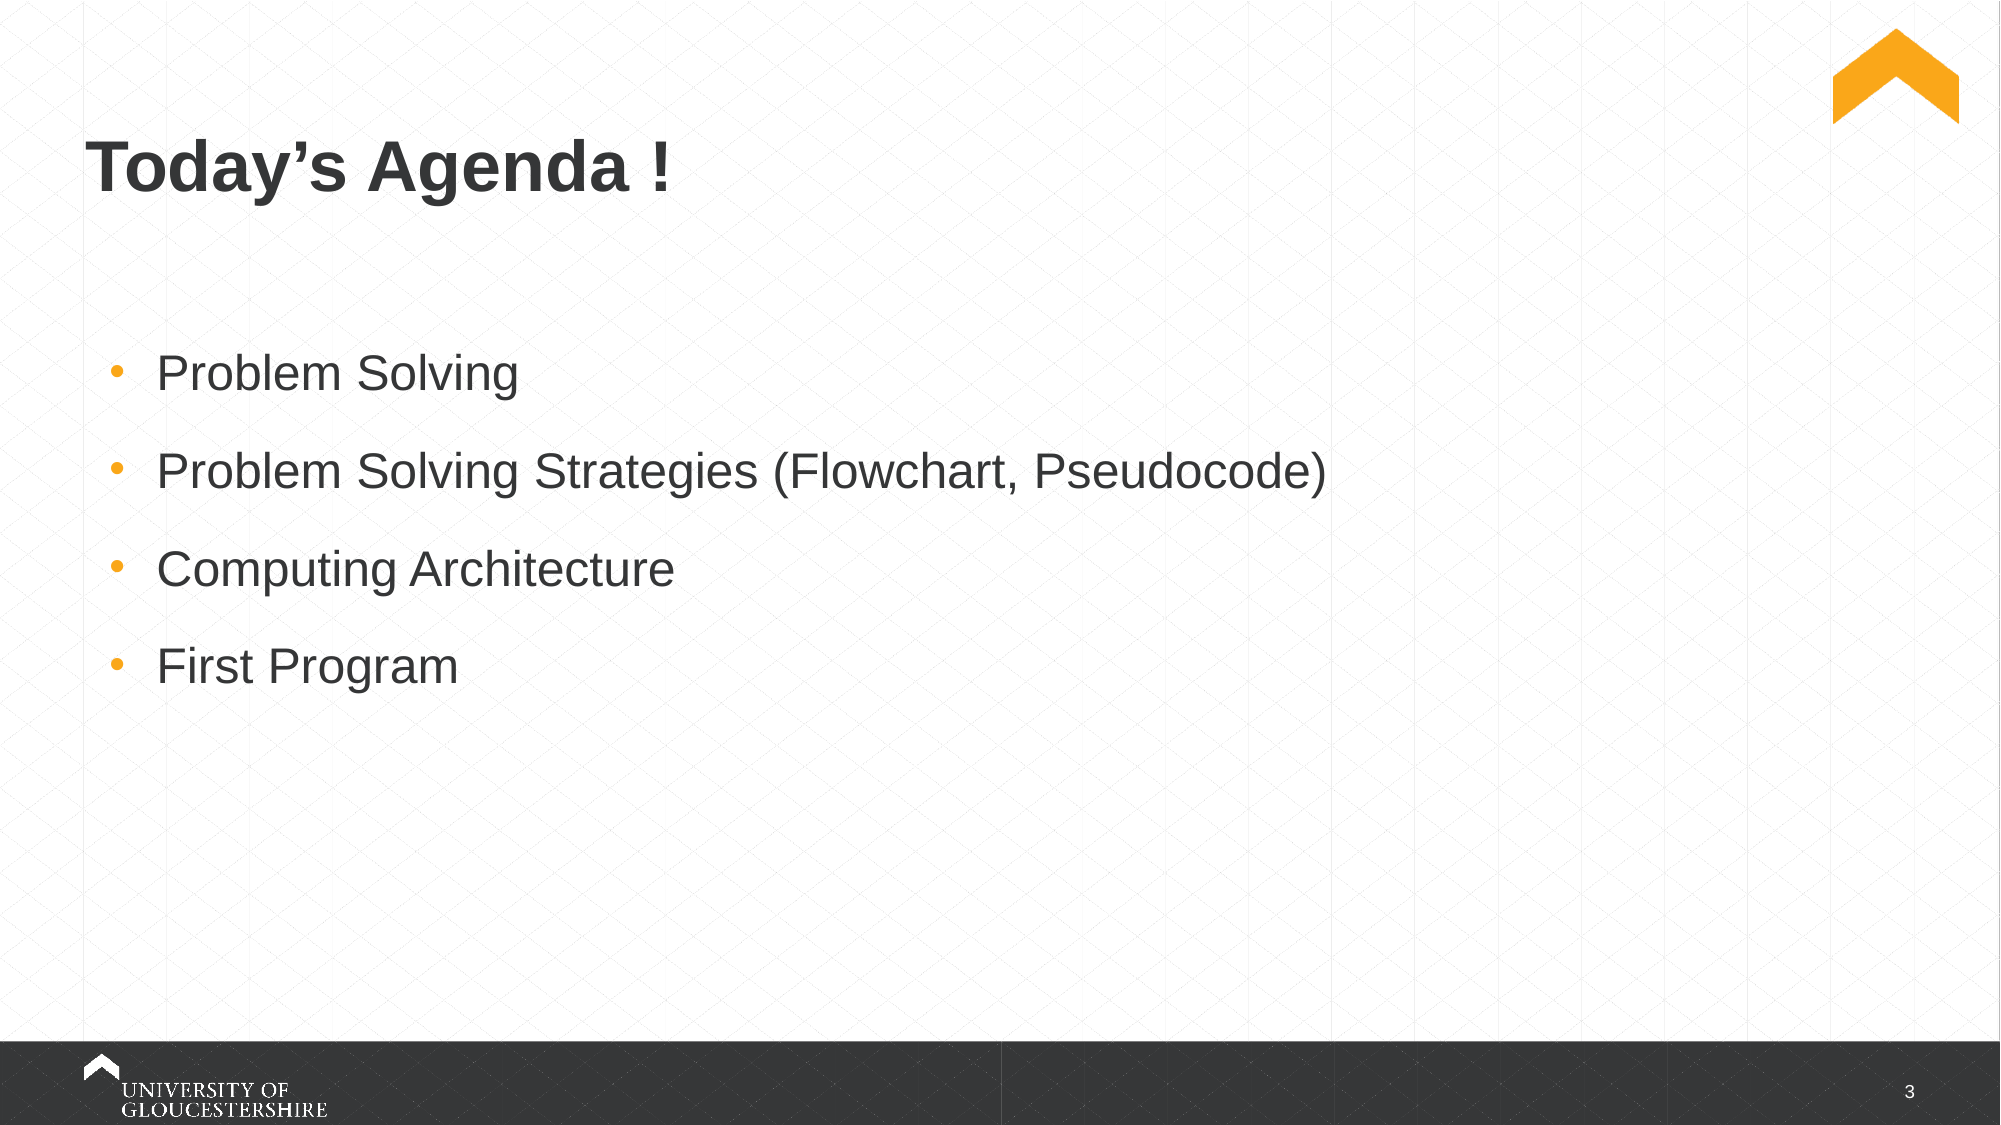

# Today’s Agenda !
Problem Solving
Problem Solving Strategies (Flowchart, Pseudocode)
Computing Architecture
First Program